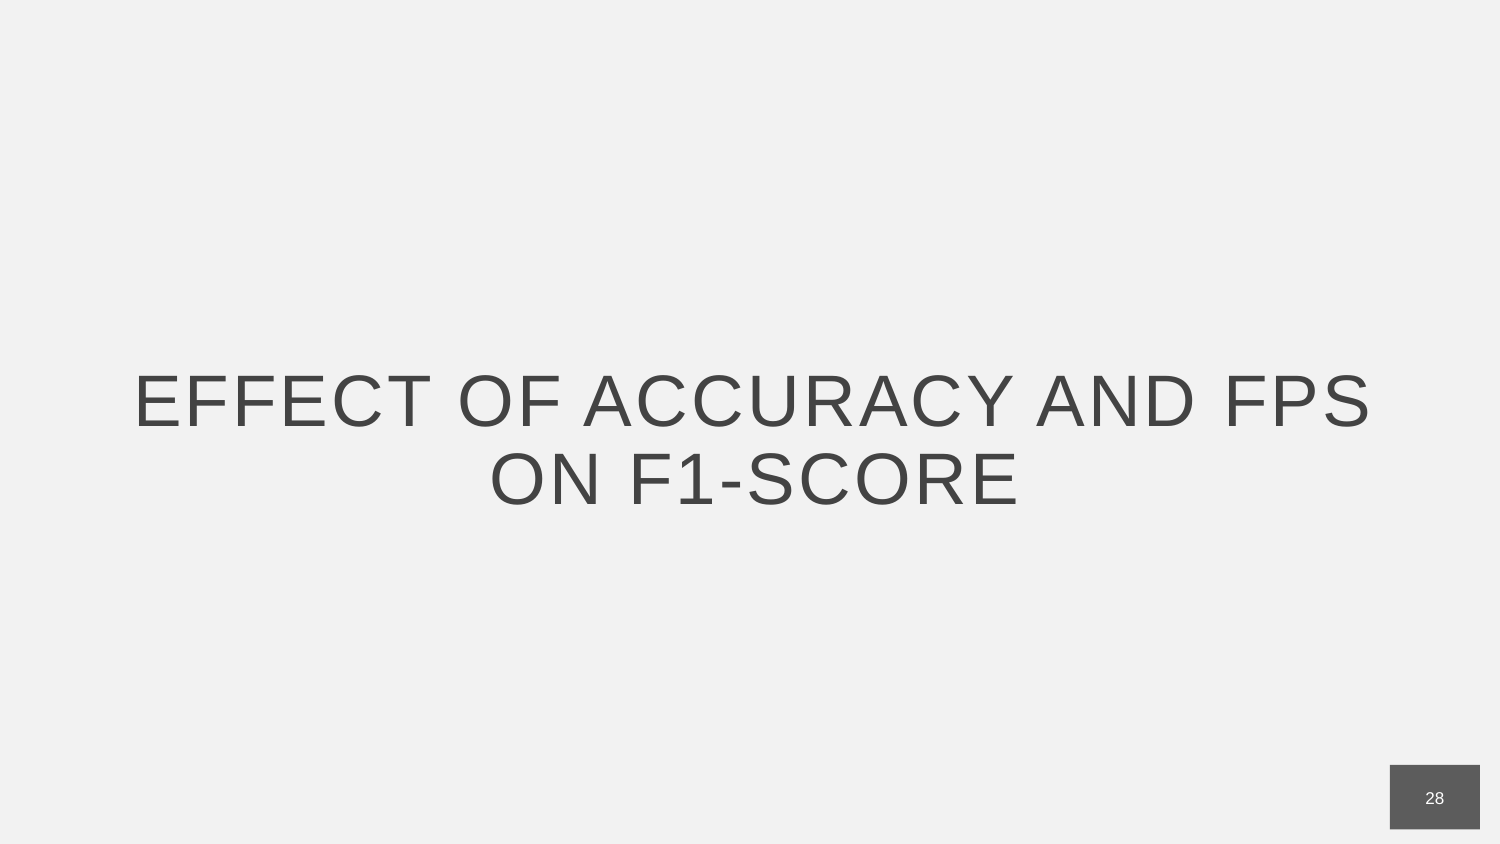

Effect of accuracy and fps on f1-score
28